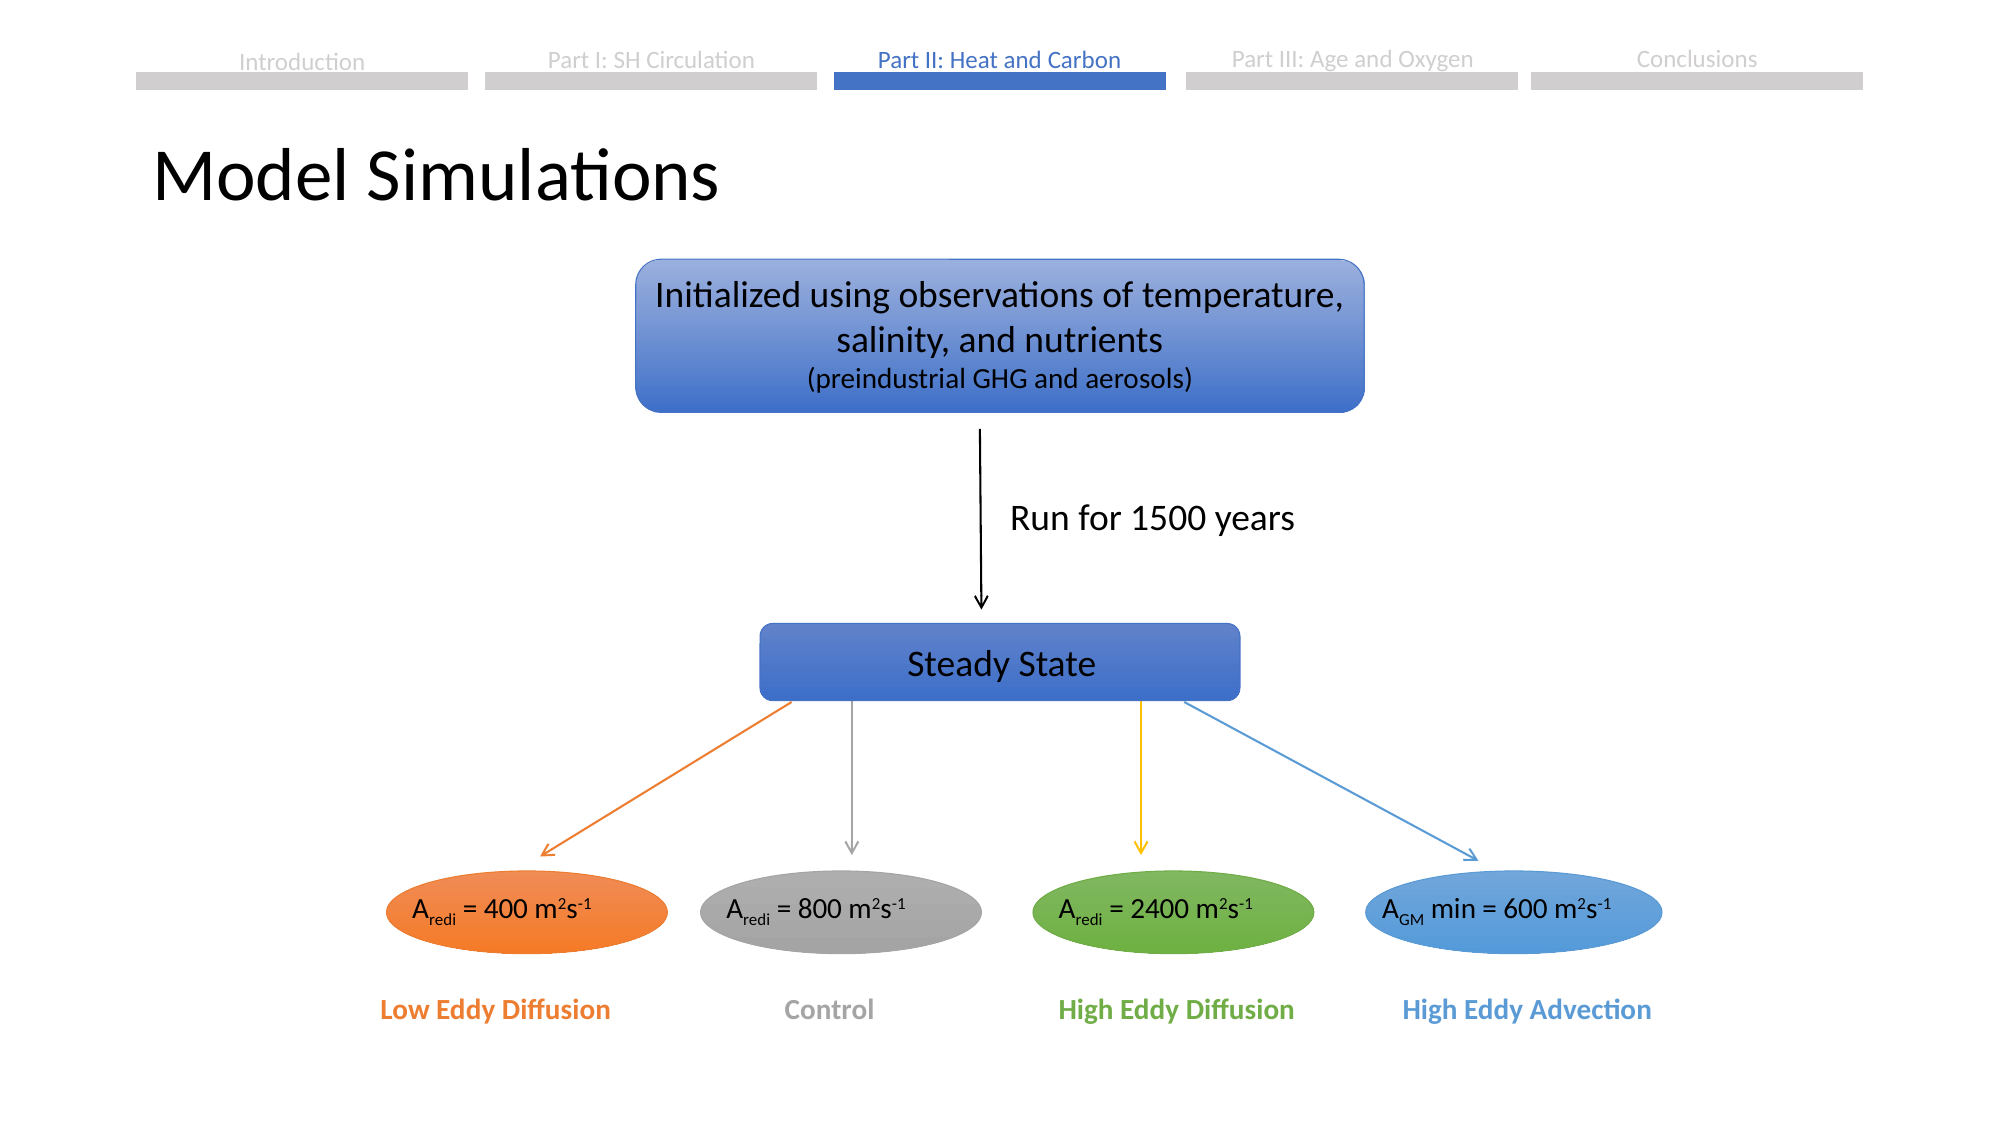

# Model Simulations

Initialized using observations of temperature, salinity, and nutrients
(preindustrial GHG and aerosols)
Run for 1500 years

Steady State

Aredi = 400 m2s-1
Aredi = 800 m2s-1
Aredi = 2400 m2s-1
AGM min = 600 m2s-1
Low Eddy Diffusion
Control
High Eddy Diffusion
High Eddy Advection